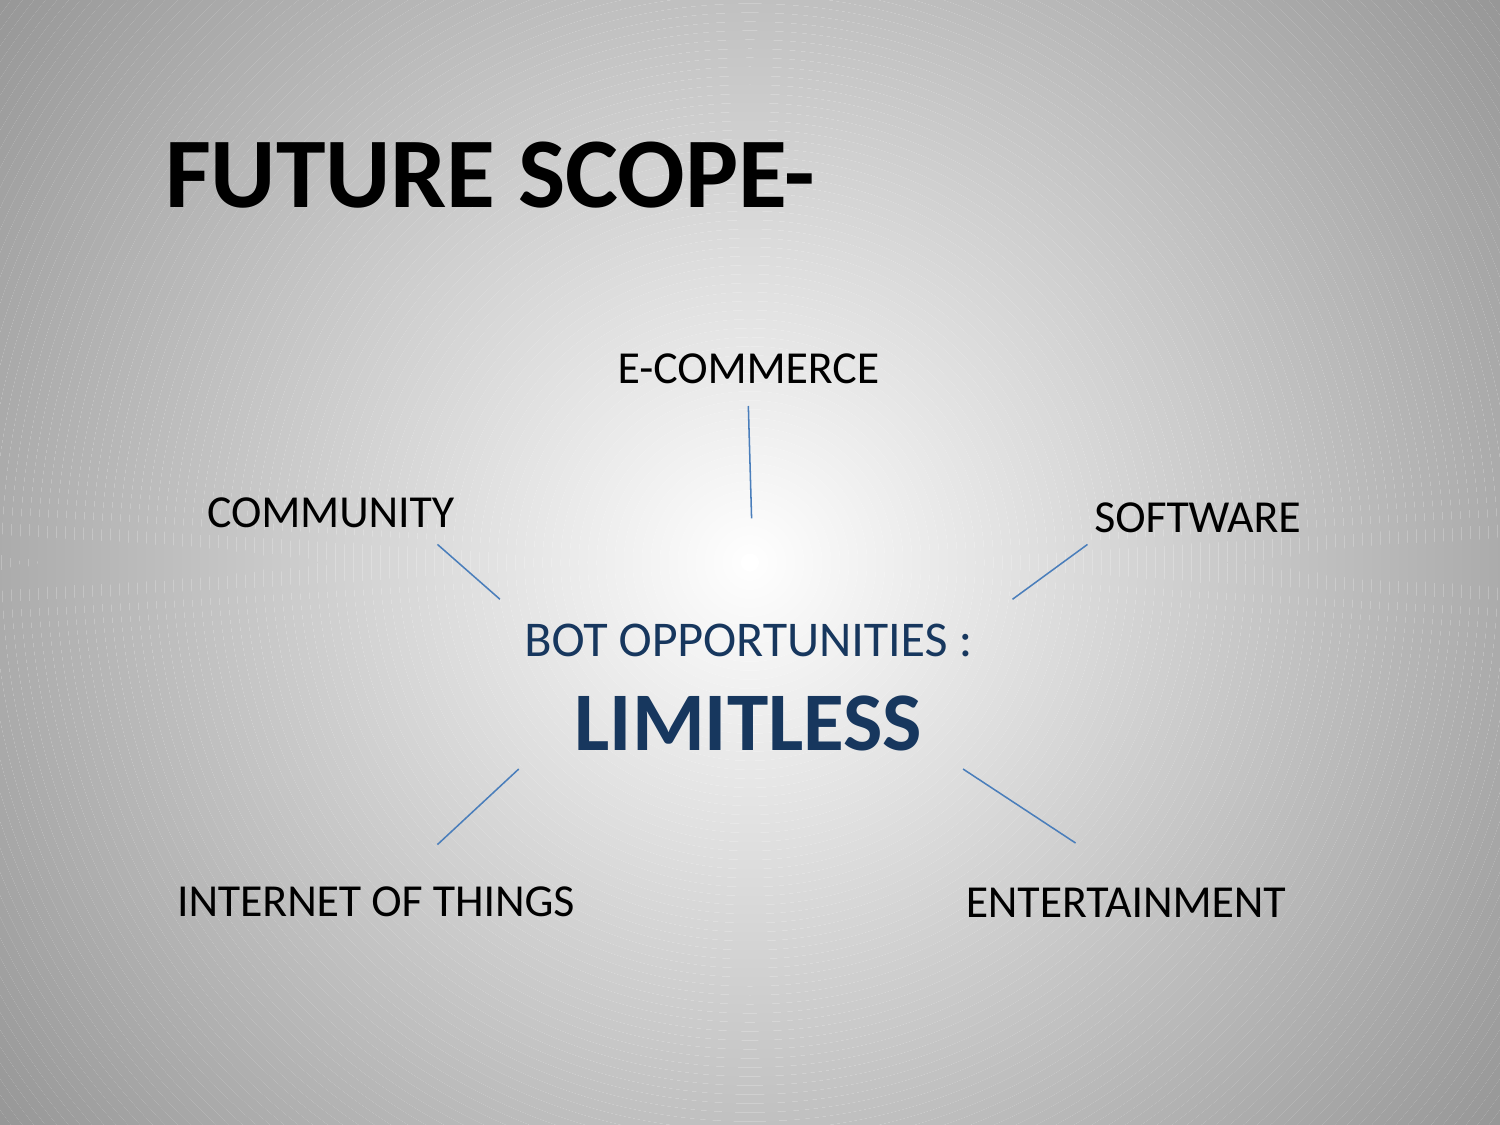

# FUTURE SCOPE-
E-COMMERCE
COMMUNITY
SOFTWARE
BOT OPPORTUNITIES :
LIMITLESS
INTERNET OF THINGS
ENTERTAINMENT